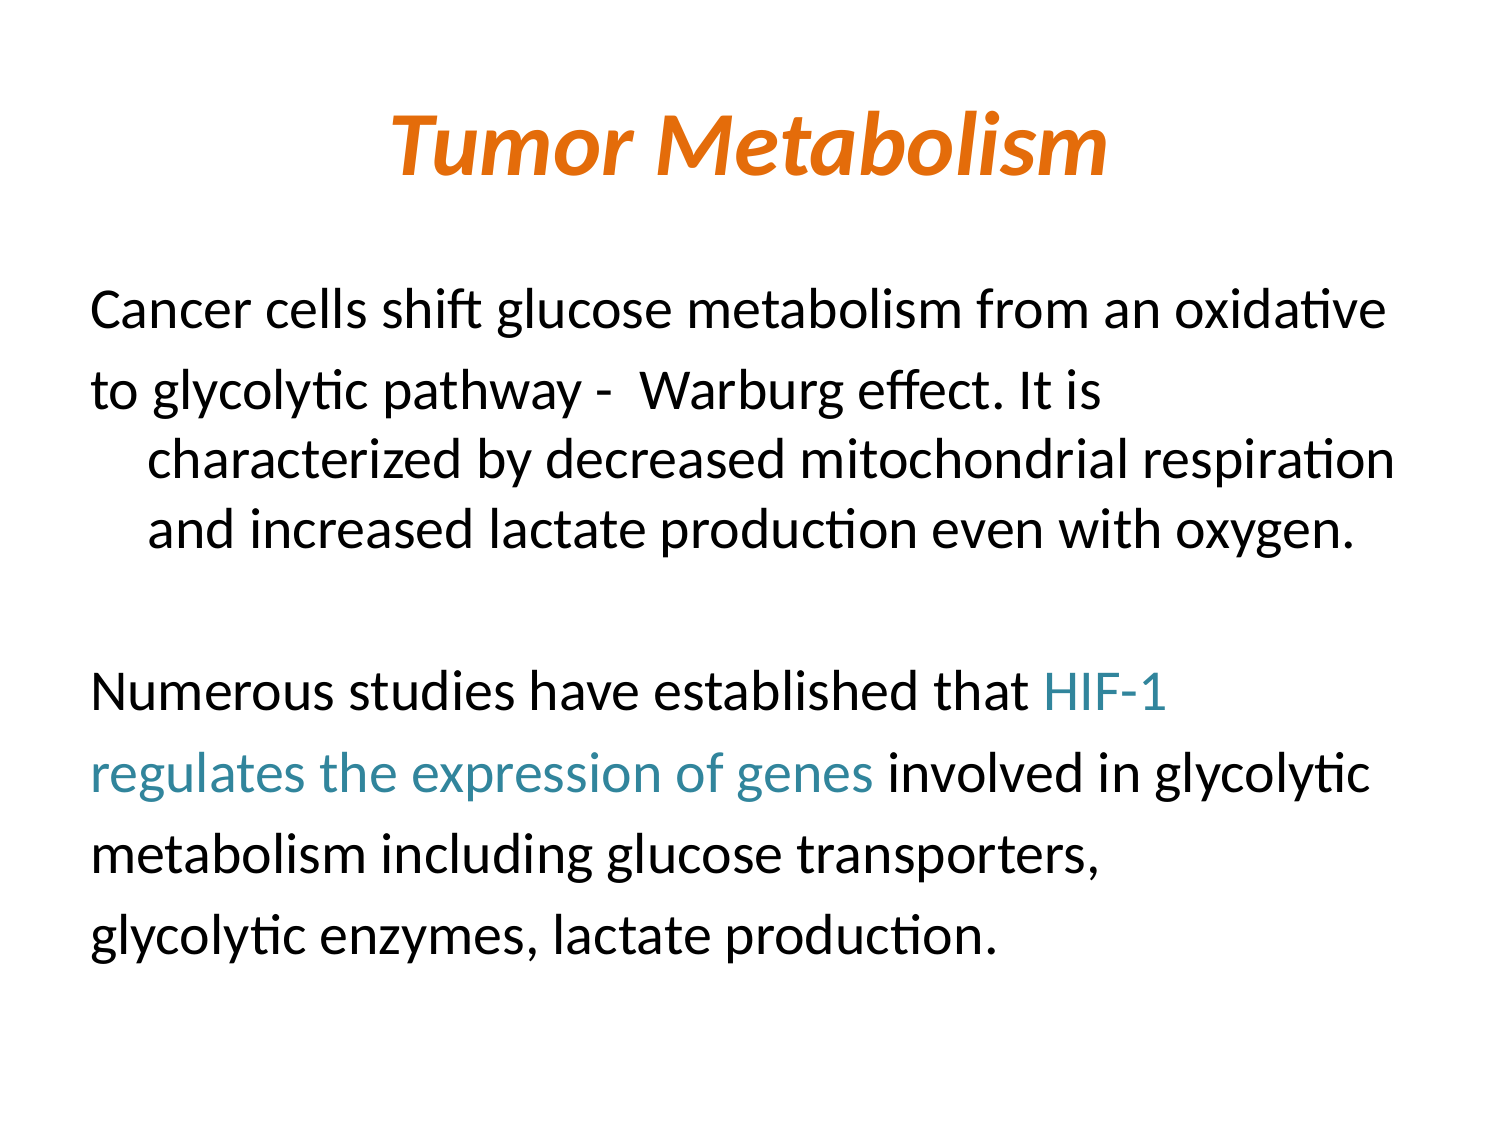

# Tumor Metabolism
Cancer cells shift glucose metabolism from an oxidative
to glycolytic pathway -  Warburg effect. It is characterized by decreased mitochondrial respiration and increased lactate production even with oxygen.

Numerous studies have established that HIF-1
regulates the expression of genes involved in glycolytic
metabolism including glucose transporters,
glycolytic enzymes, lactate production.